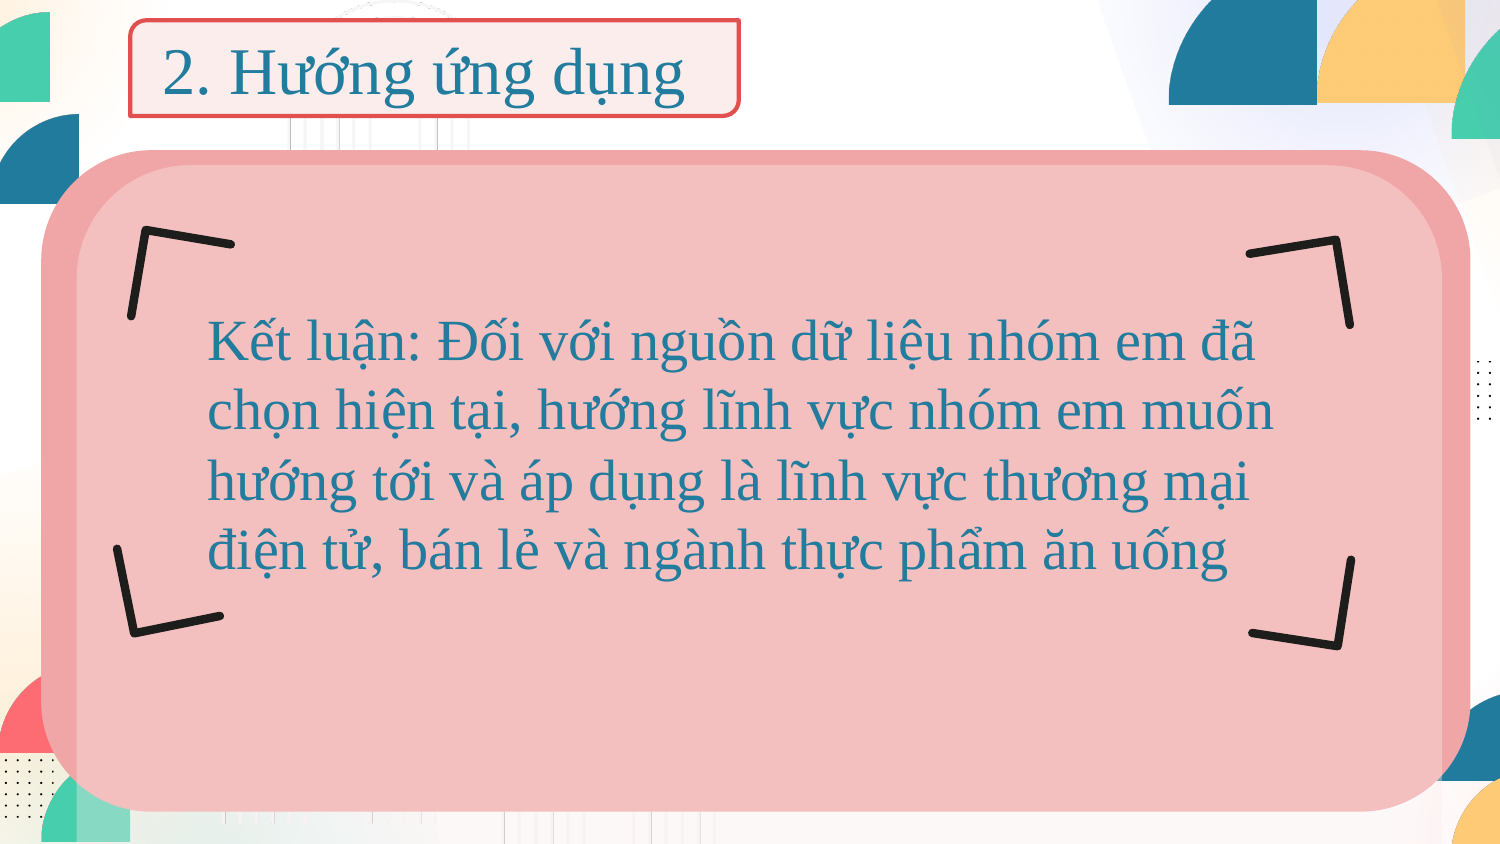

2. Hướng ứng dụng

Có thể áp dụng trong nhiều lĩnh vực khác nhau, đặc biệt là những ngành tập trung vào việc cải thiện trải nghiệm khách hàng và tối ưu hóa doanh thu.

Kết luận: Đối với nguồn dữ liệu nhóm em đã chọn hiện tại, hướng lĩnh vực nhóm em muốn hướng tới và áp dụng là lĩnh vực thương mại điện tử, bán lẻ và ngành thực phẩm ăn uống

 Thương mại điện tử
 Chăm sóc sức khỏe
 Bán lẻ
 Công nghệ và phần mềm

 Ngân hàng và tài chính

 Giáo dục

 Du lịch và khách sạn
 Giải trí và truyền thông

 Dịch vụ ô tô
 Ngành thực phẩm và đồ uống